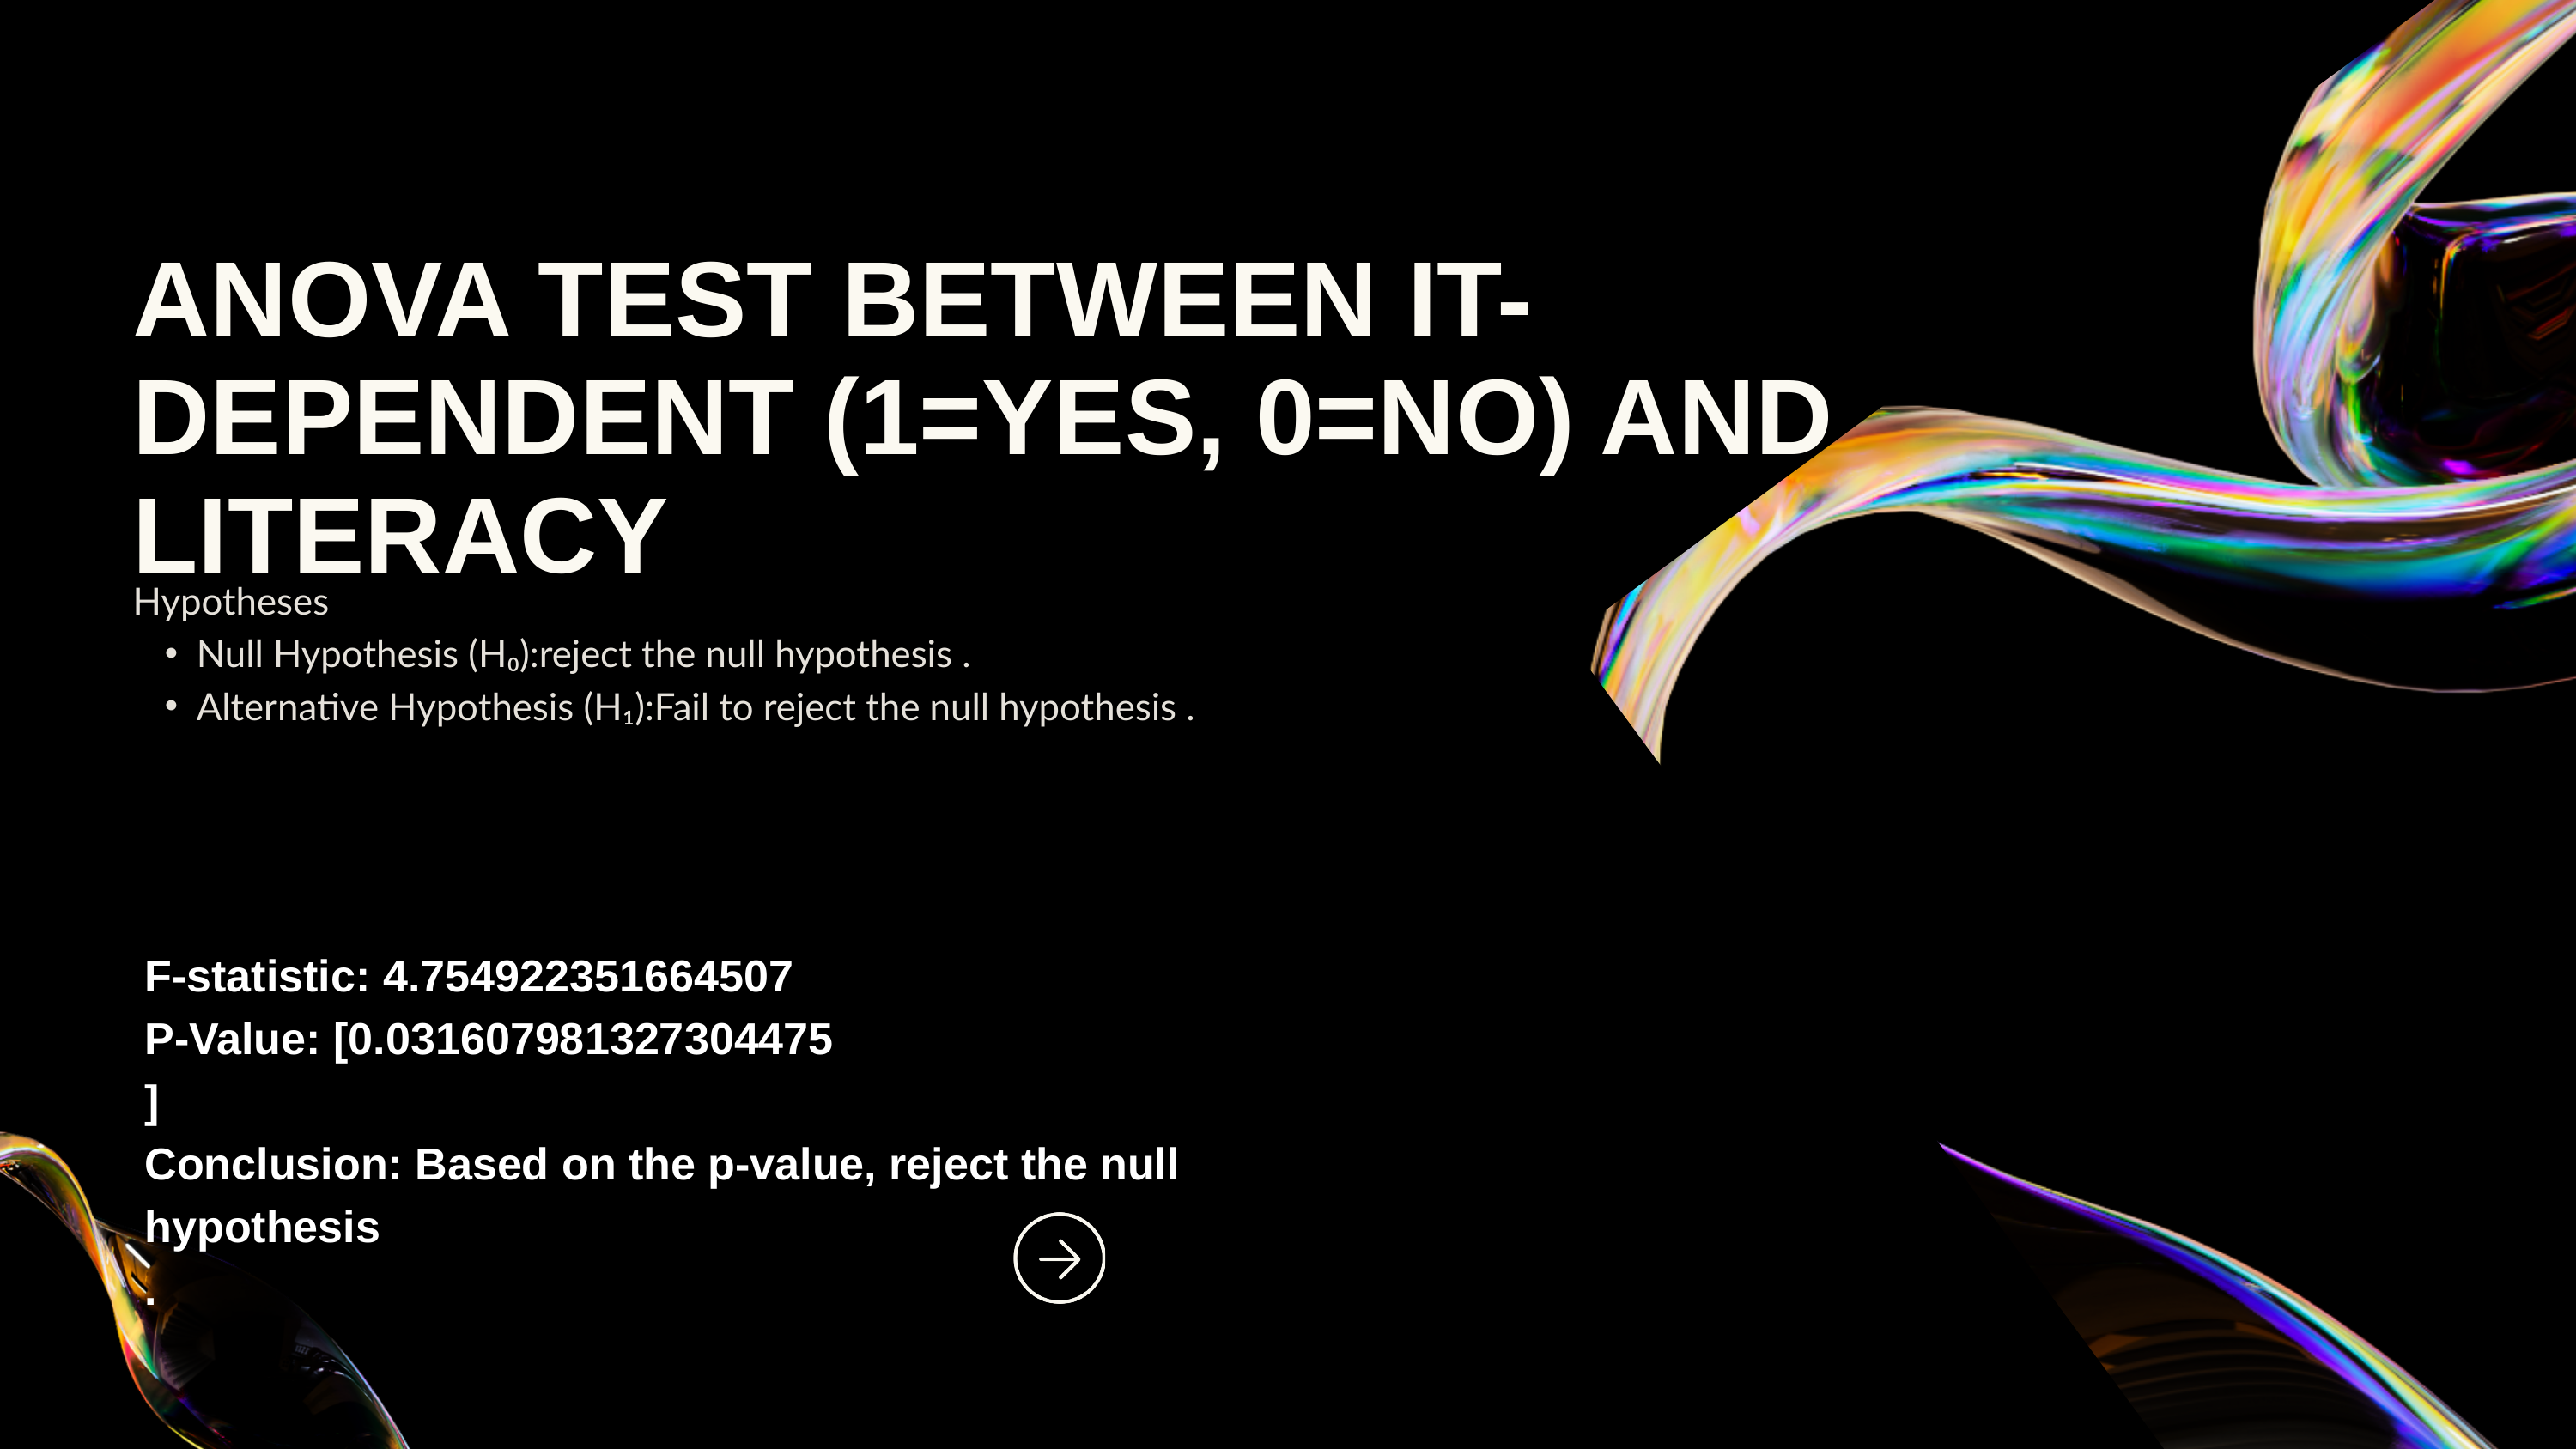

ANOVA TEST BETWEEN IT-DEPENDENT (1=YES, 0=NO) AND LITERACY
Hypotheses
Null Hypothesis (H₀):reject the null hypothesis .
Alternative Hypothesis (H₁):Fail to reject the null hypothesis .

F-statistic: 4.754922351664507
P-Value: [0.031607981327304475
]
Conclusion: Based on the p-value, reject the null hypothesis
.